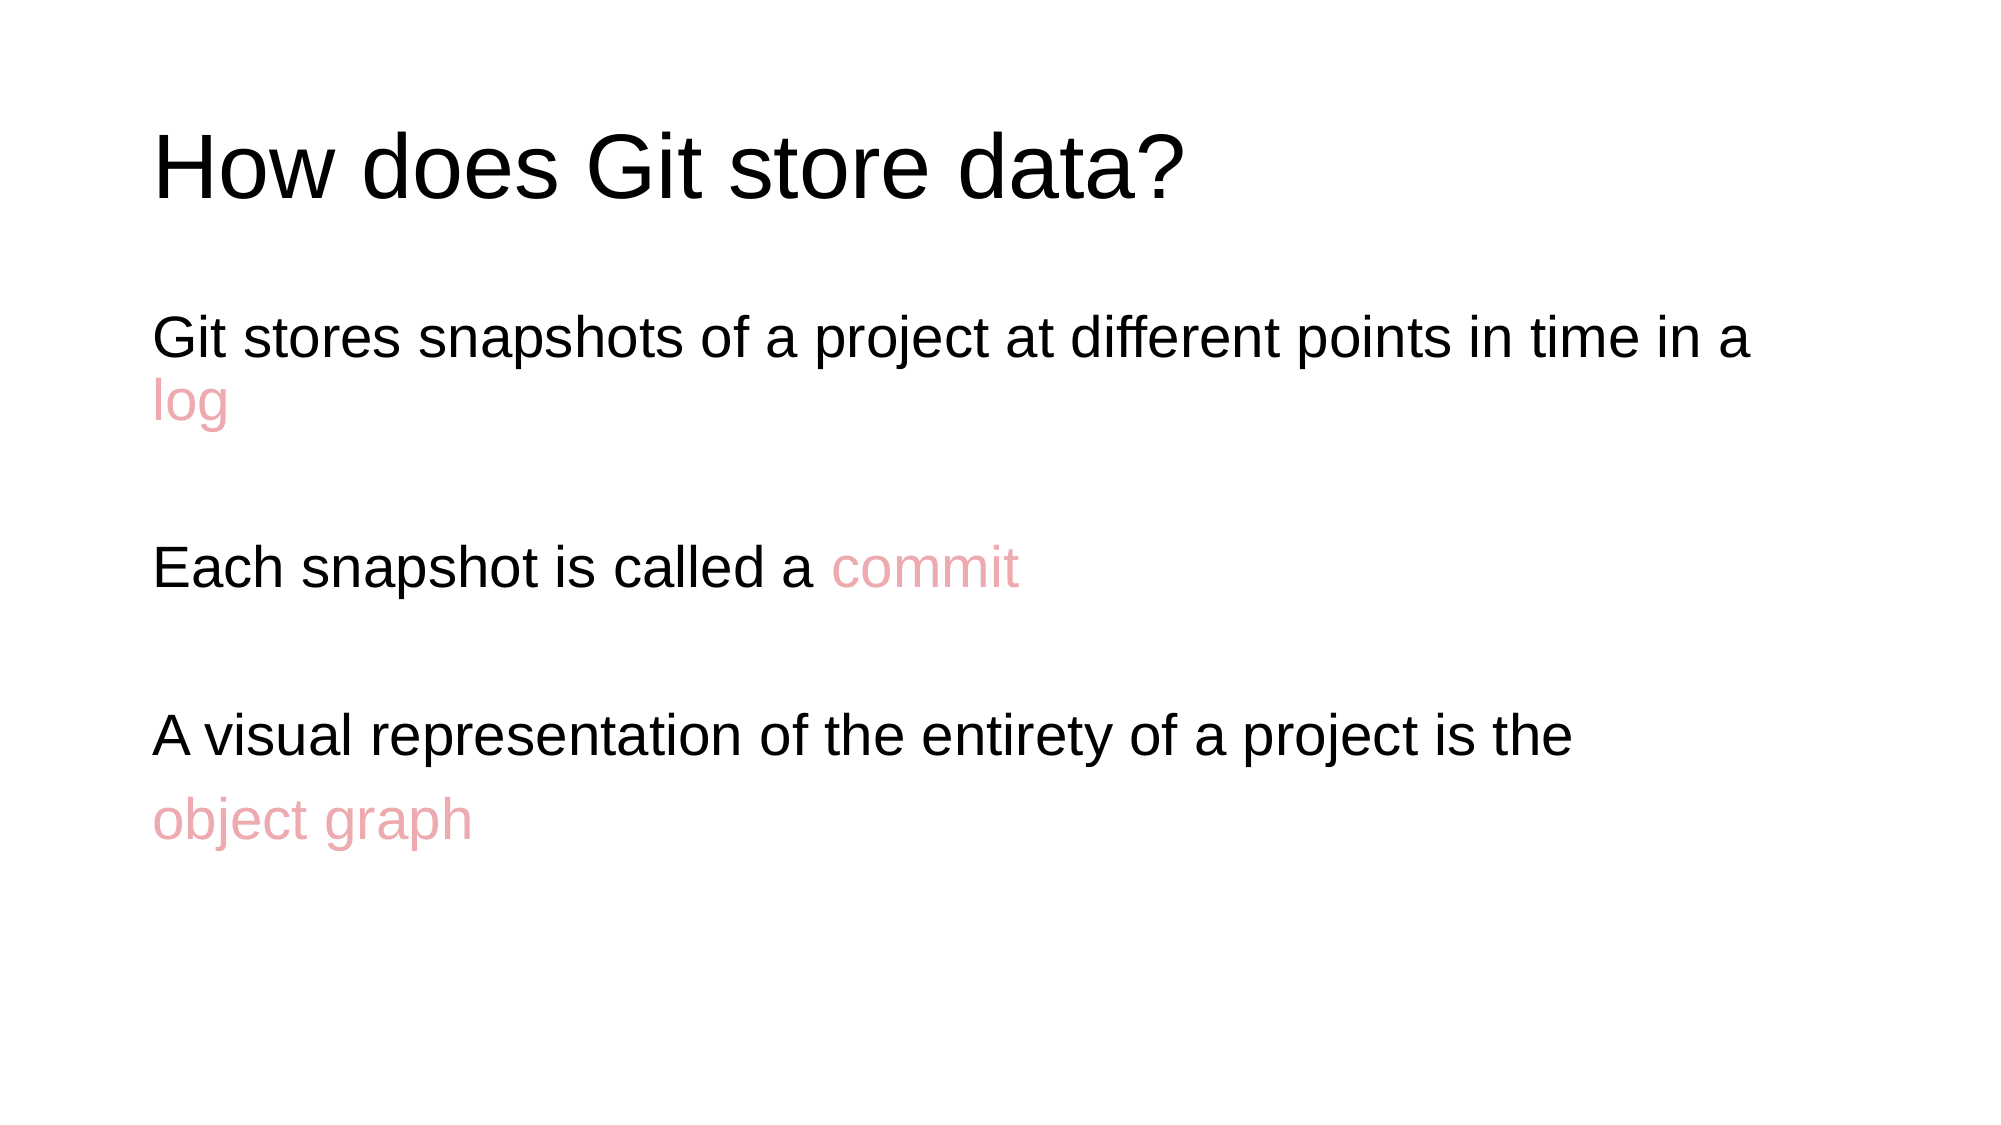

# How does Git store data?
Git stores snapshots of a project at different points in time in a log

Each snapshot is called a commit

A visual representation of the entirety of a project is the
object graph